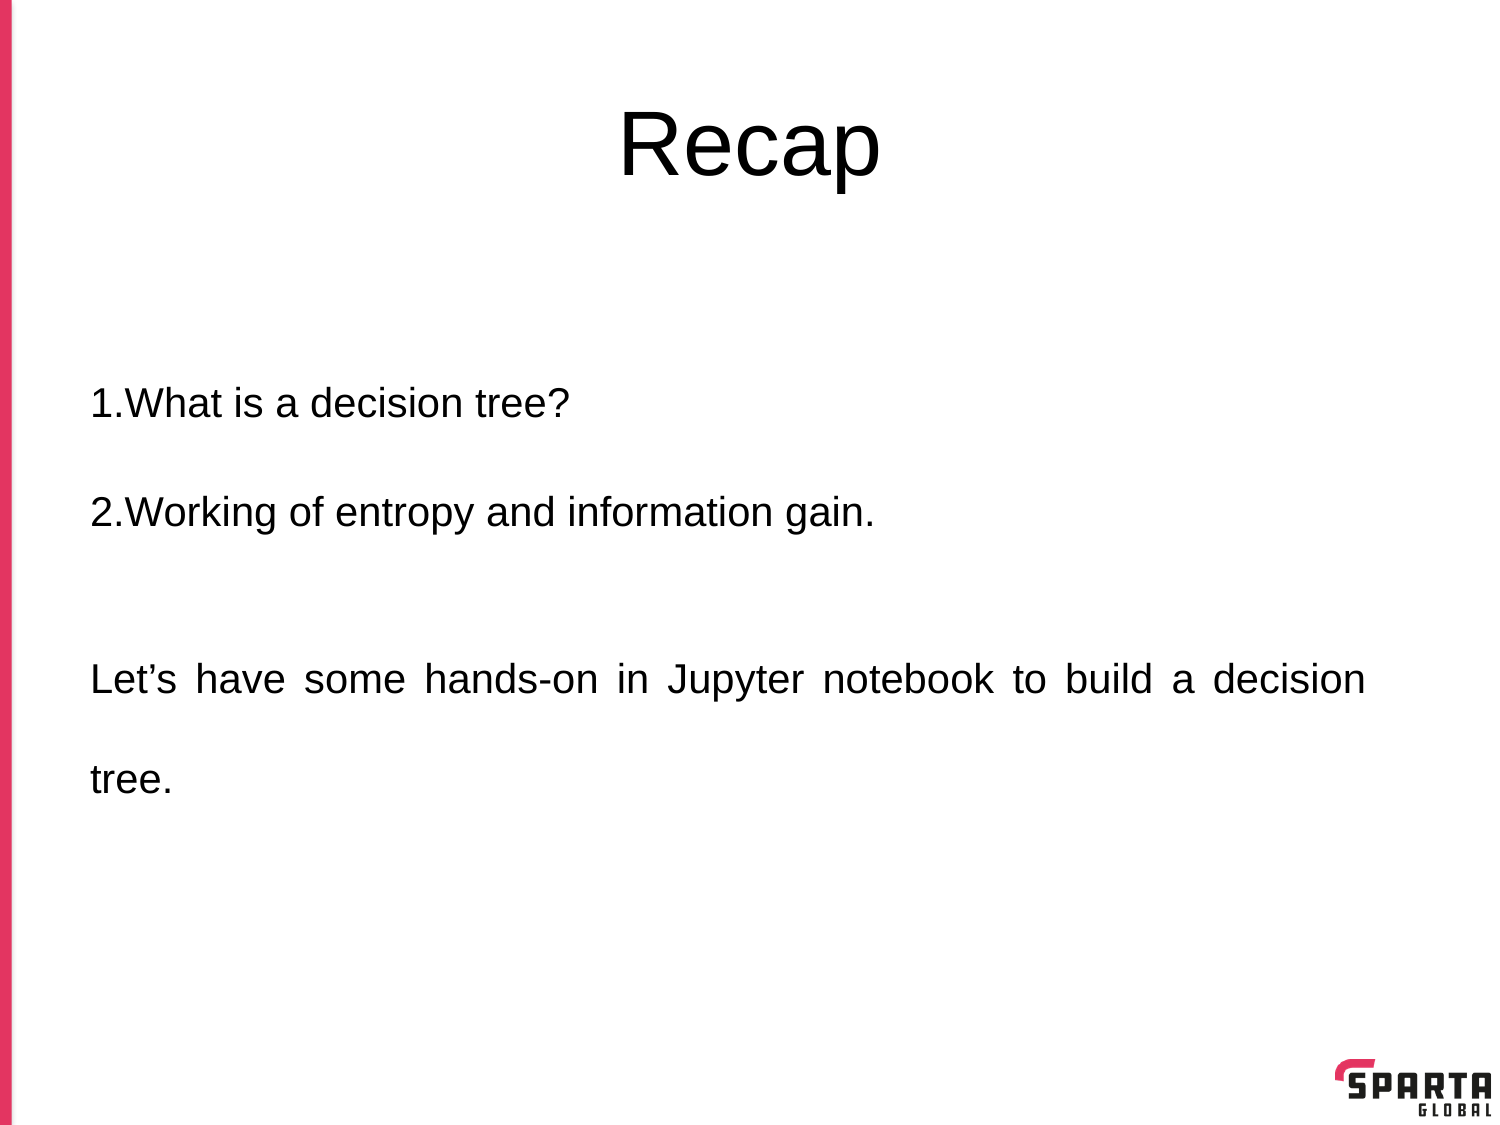

# Recap

1.What is a decision tree?
2.Working of entropy and information gain.

Let’s have some hands-on in Jupyter notebook to build a decision tree.